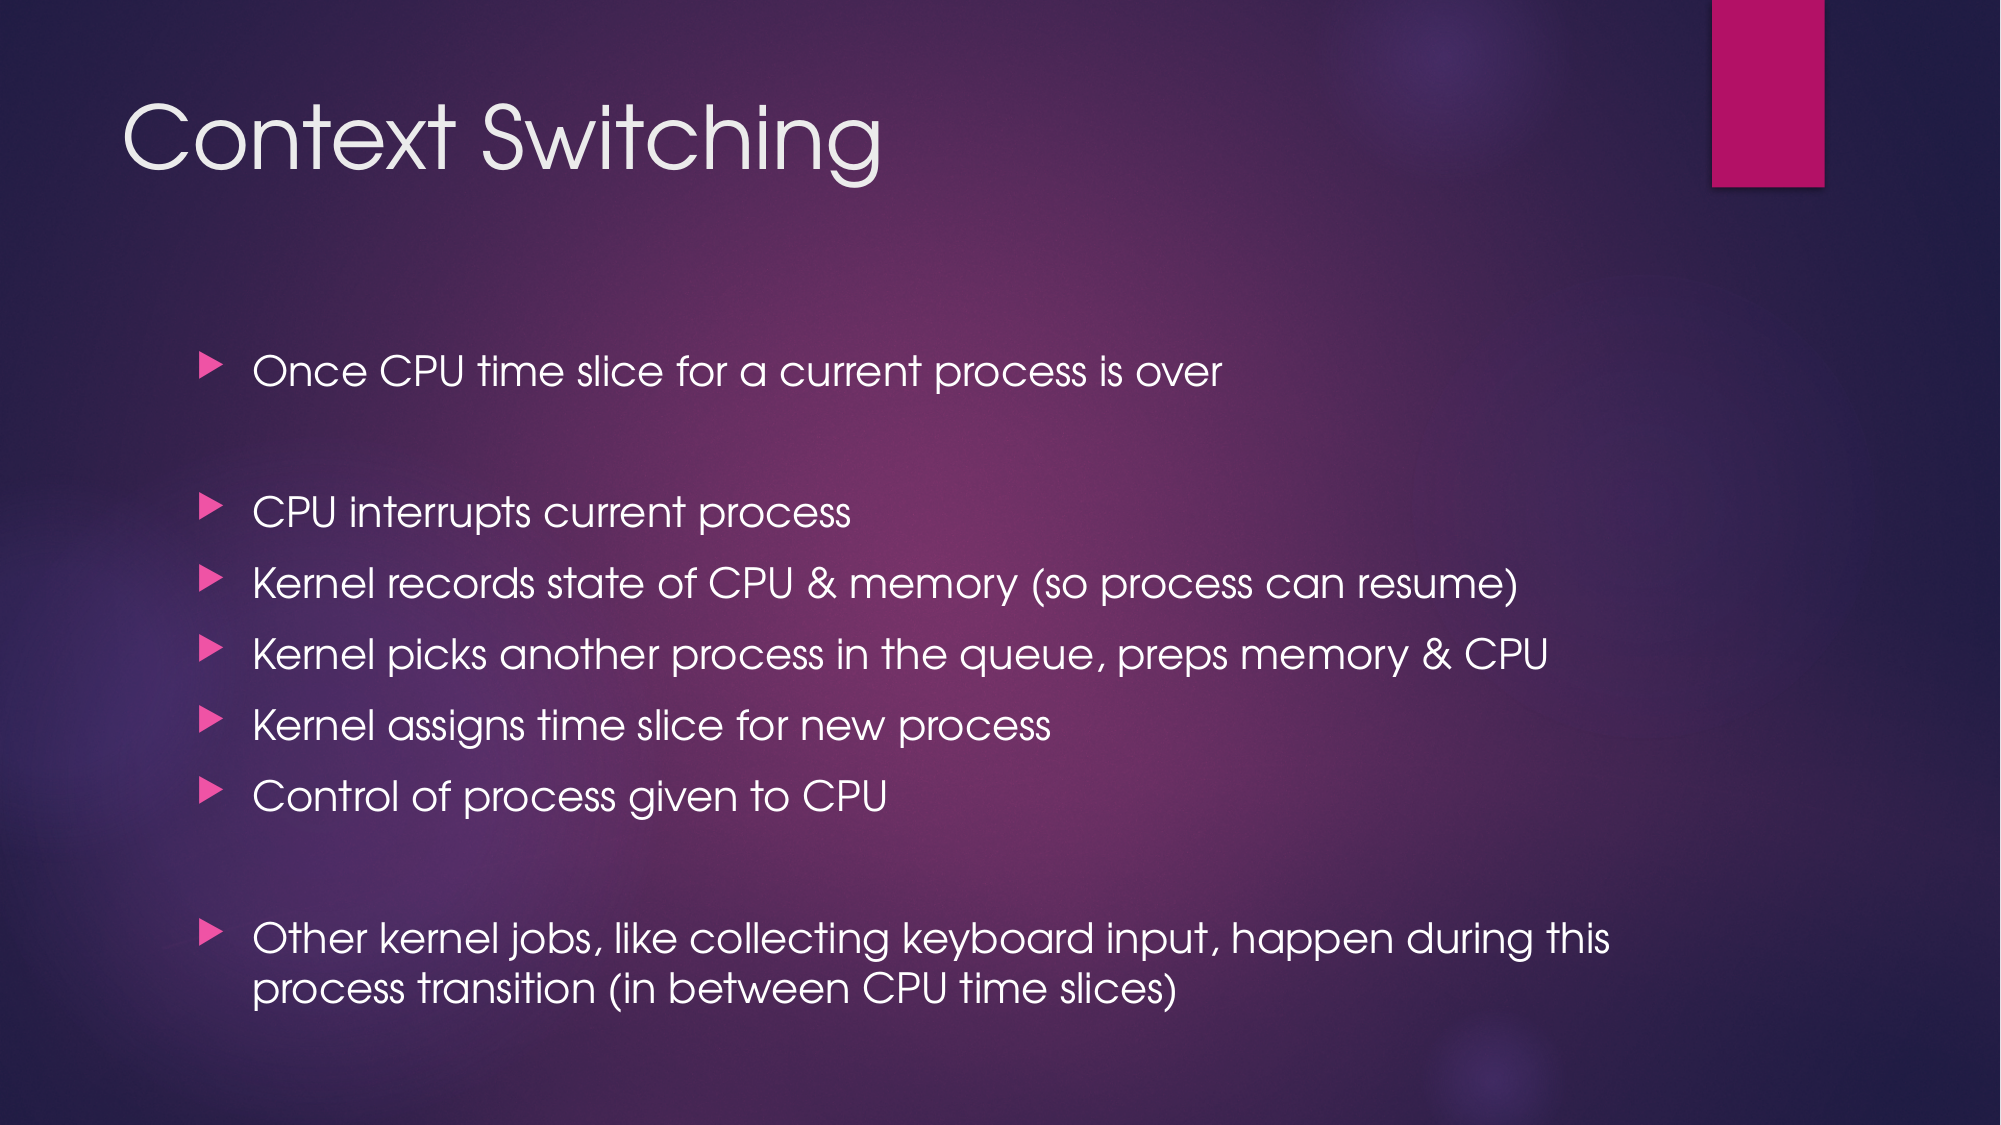

# Context Switching
Once CPU time slice for a current process is over

CPU interrupts current process
Kernel records state of CPU & memory (so process can resume)
Kernel picks another process in the queue, preps memory & CPU
Kernel assigns time slice for new process
Control of process given to CPU

Other kernel jobs, like collecting keyboard input, happen during this process transition (in between CPU time slices)